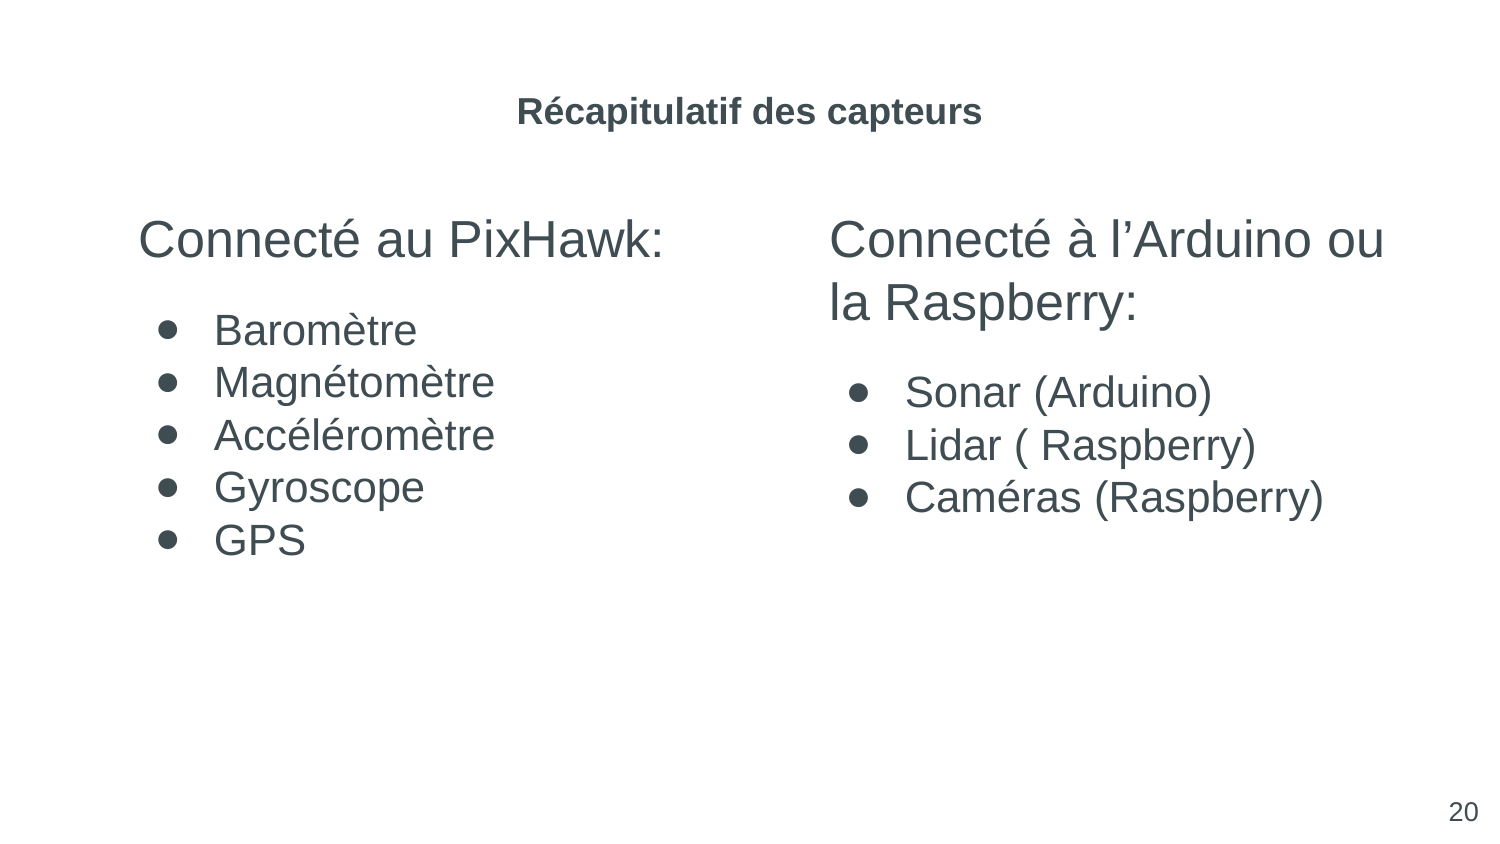

# Récapitulatif des capteurs
Connecté au PixHawk:
Baromètre
Magnétomètre
Accéléromètre
Gyroscope
GPS
Connecté à l’Arduino ou la Raspberry:
Sonar (Arduino)
Lidar ( Raspberry)
Caméras (Raspberry)
20